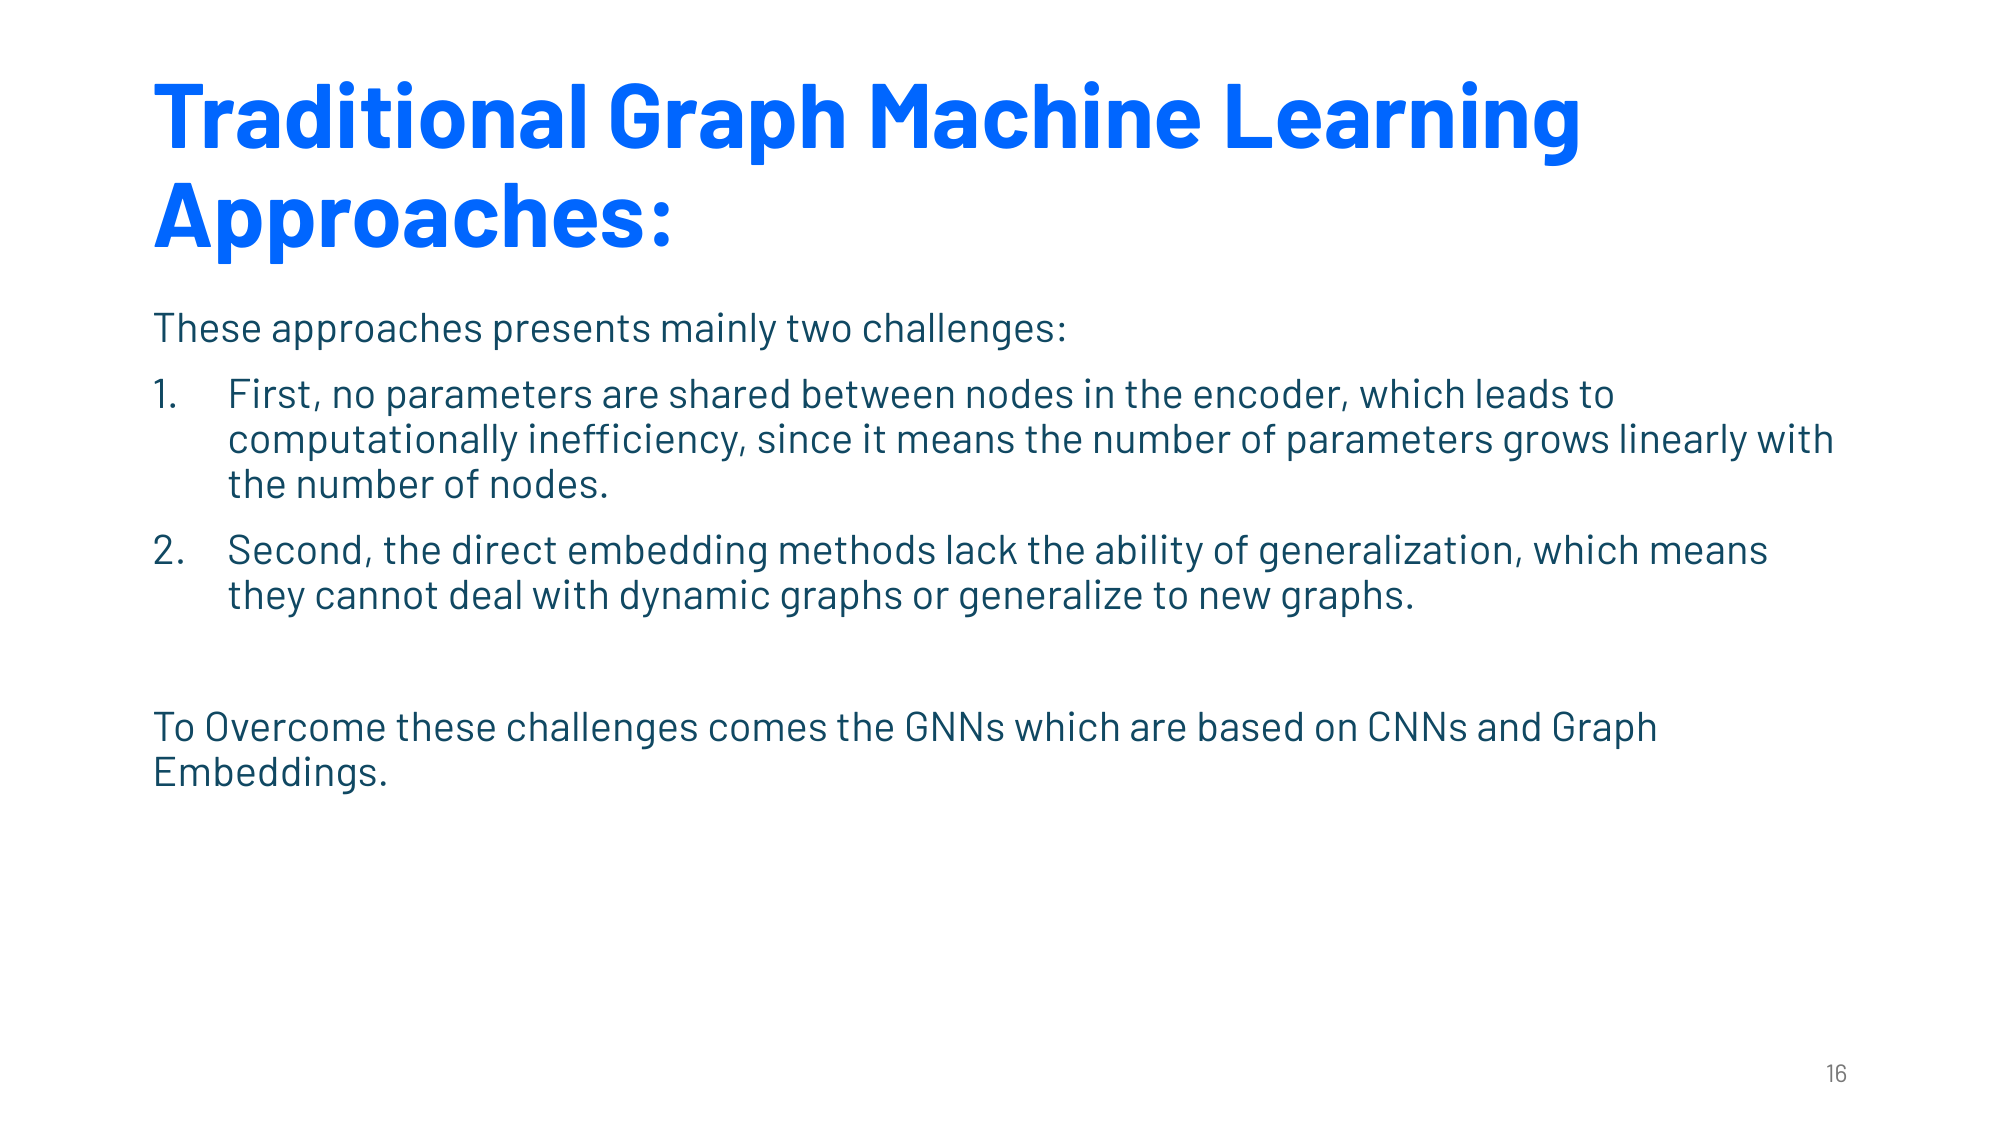

# Traditional Graph Machine Learning Approaches:
These approaches presents mainly two challenges:
First, no parameters are shared between nodes in the encoder, which leads to computationally inefficiency, since it means the number of parameters grows linearly with the number of nodes.
Second, the direct embedding methods lack the ability of generalization, which means they cannot deal with dynamic graphs or generalize to new graphs.

To Overcome these challenges comes the GNNs which are based on CNNs and Graph Embeddings.
16